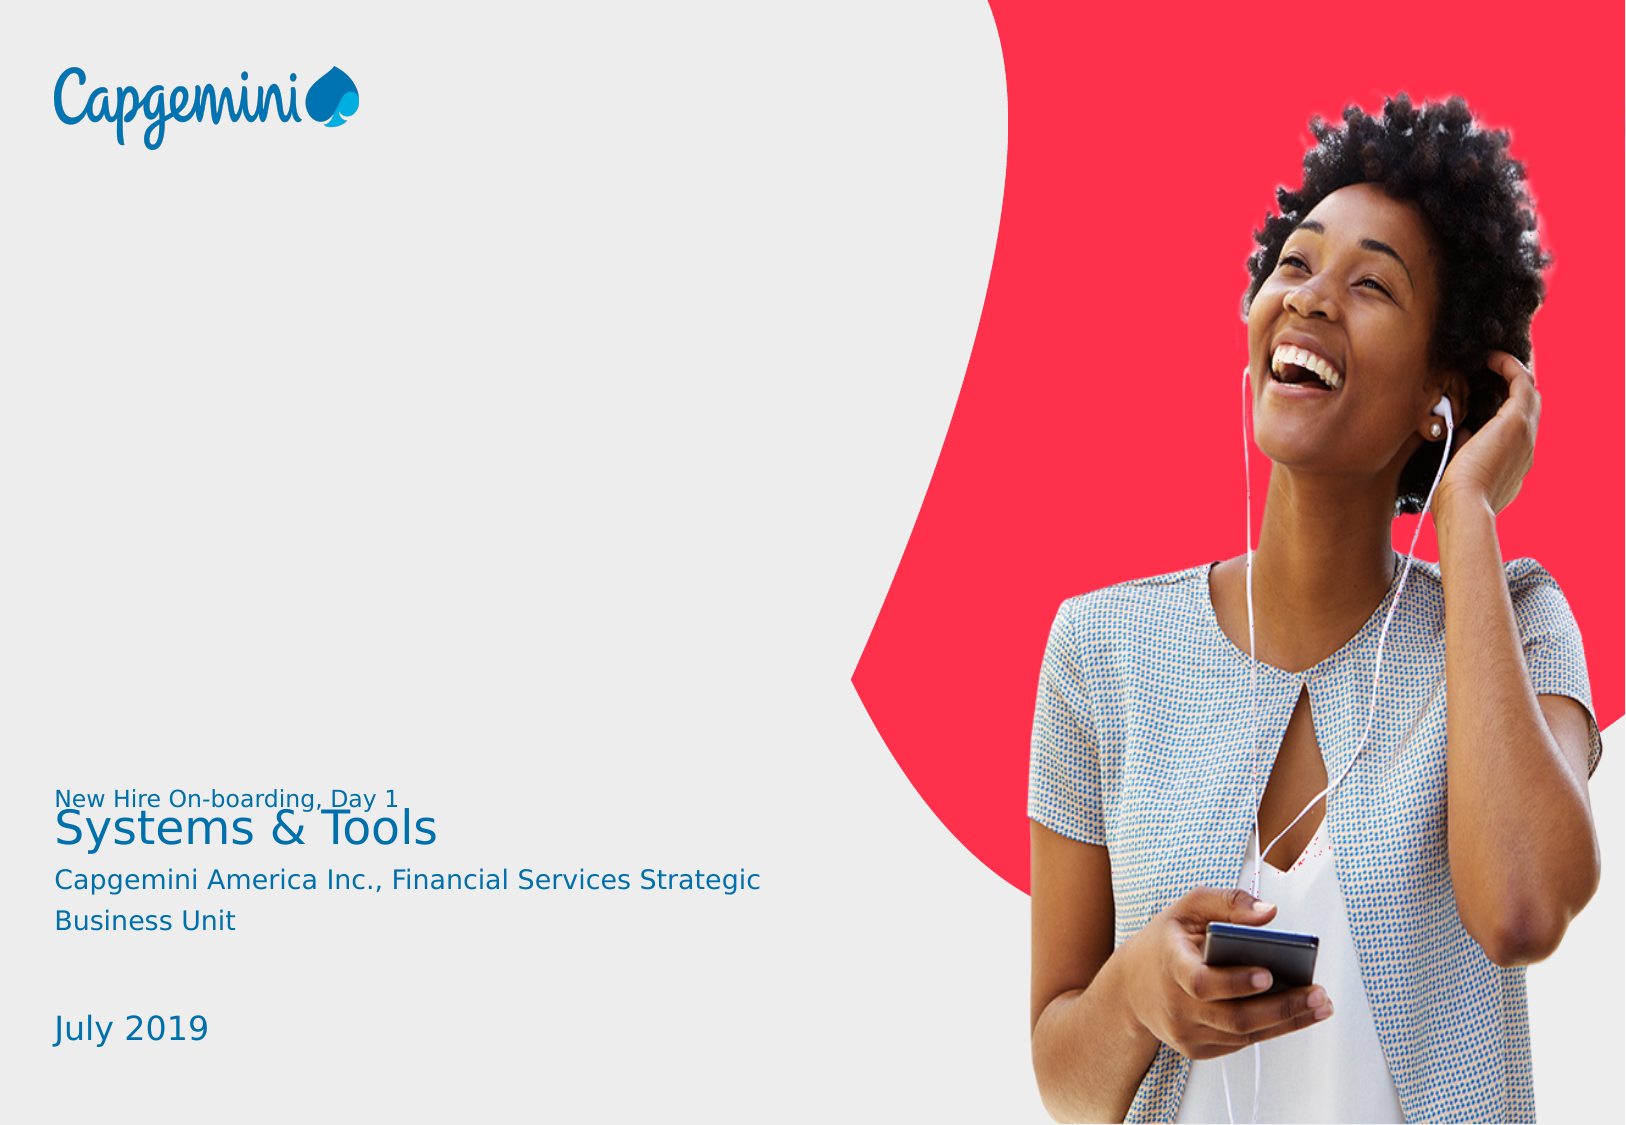

New Hire On-boarding, Day 1
Systems & Tools
Capgemini America Inc., Financial Services Strategic Business Unit
July 2019